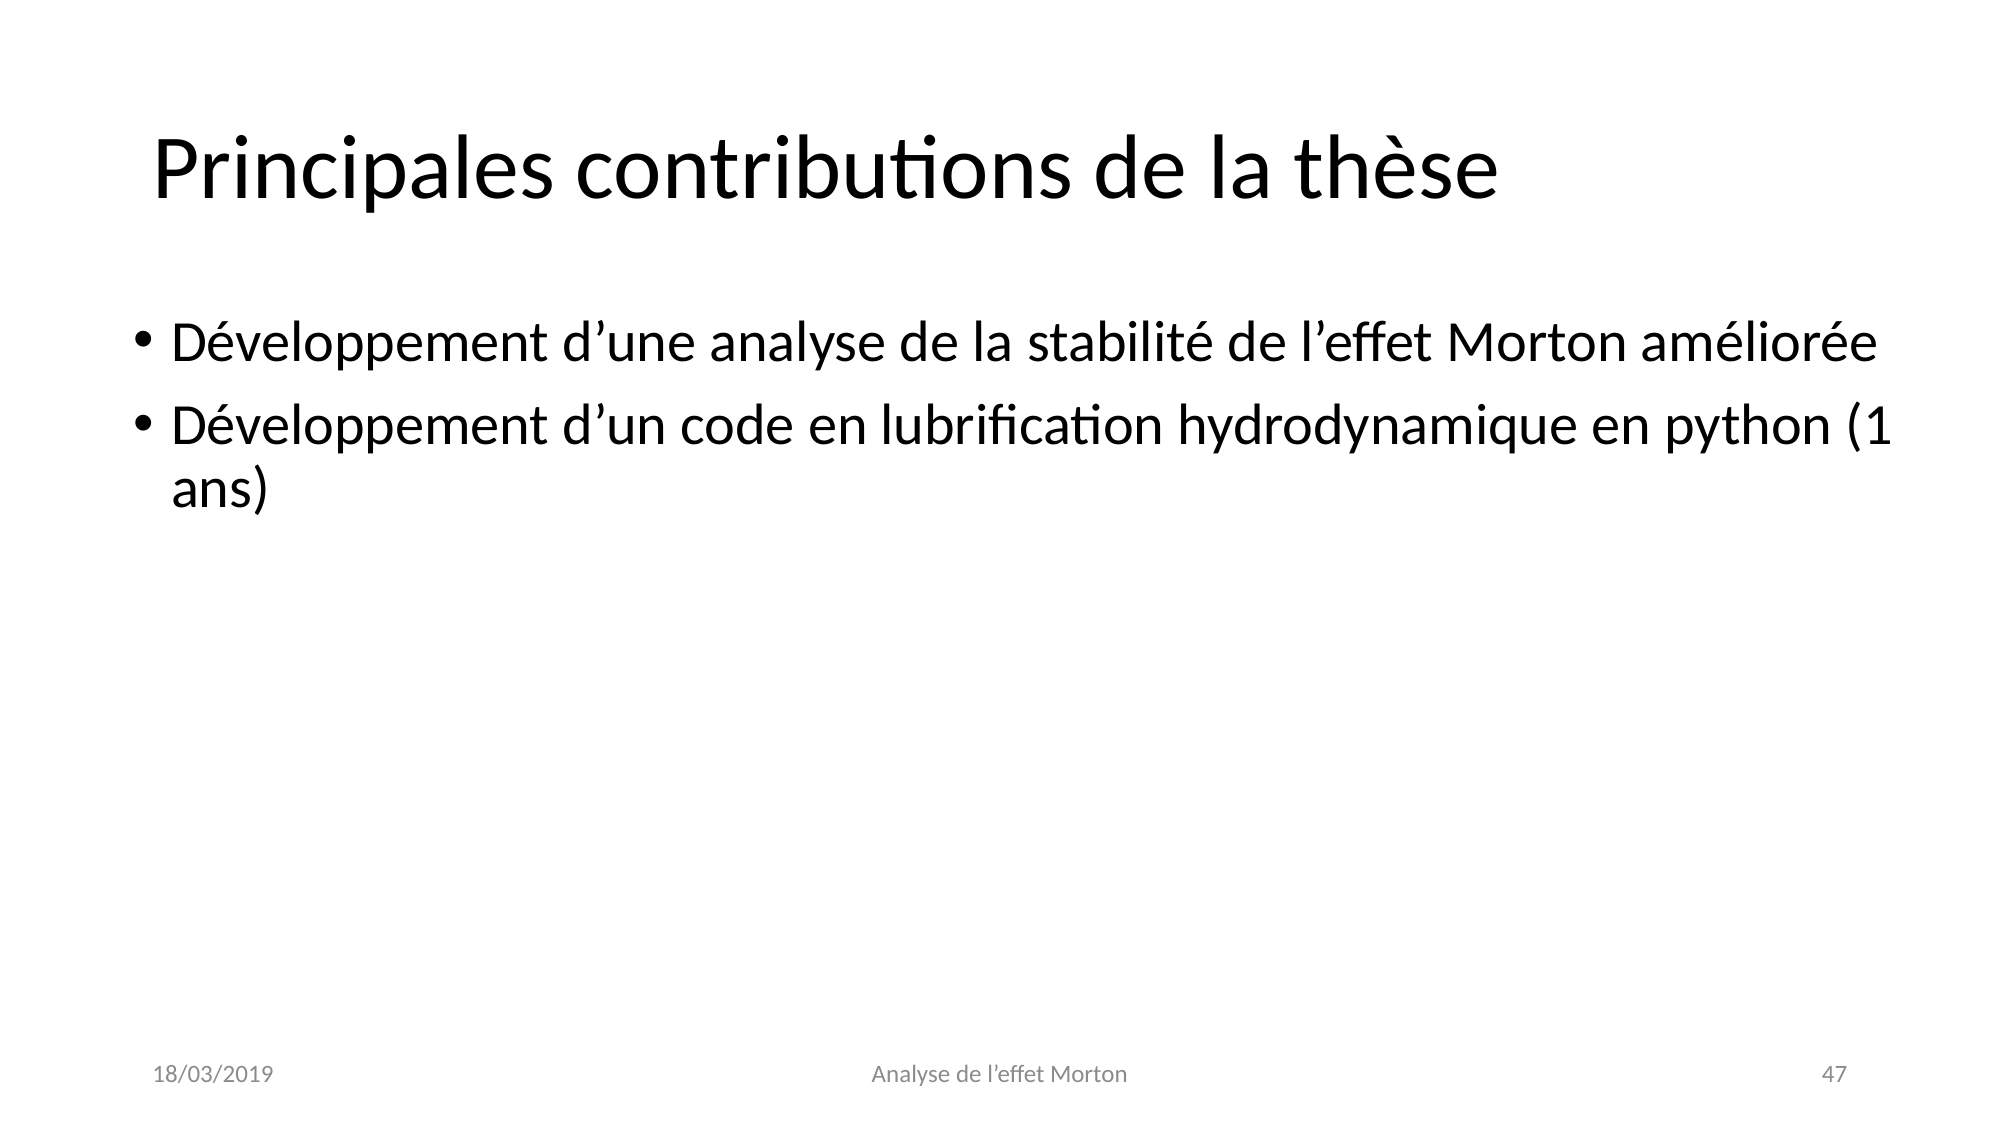

# Principales contributions de la thèse
Développement d’une analyse de la stabilité de l’effet Morton améliorée
Développement d’un code en lubrification hydrodynamique en python (1 ans)

18/03/2019
Analyse de l’effet Morton
47